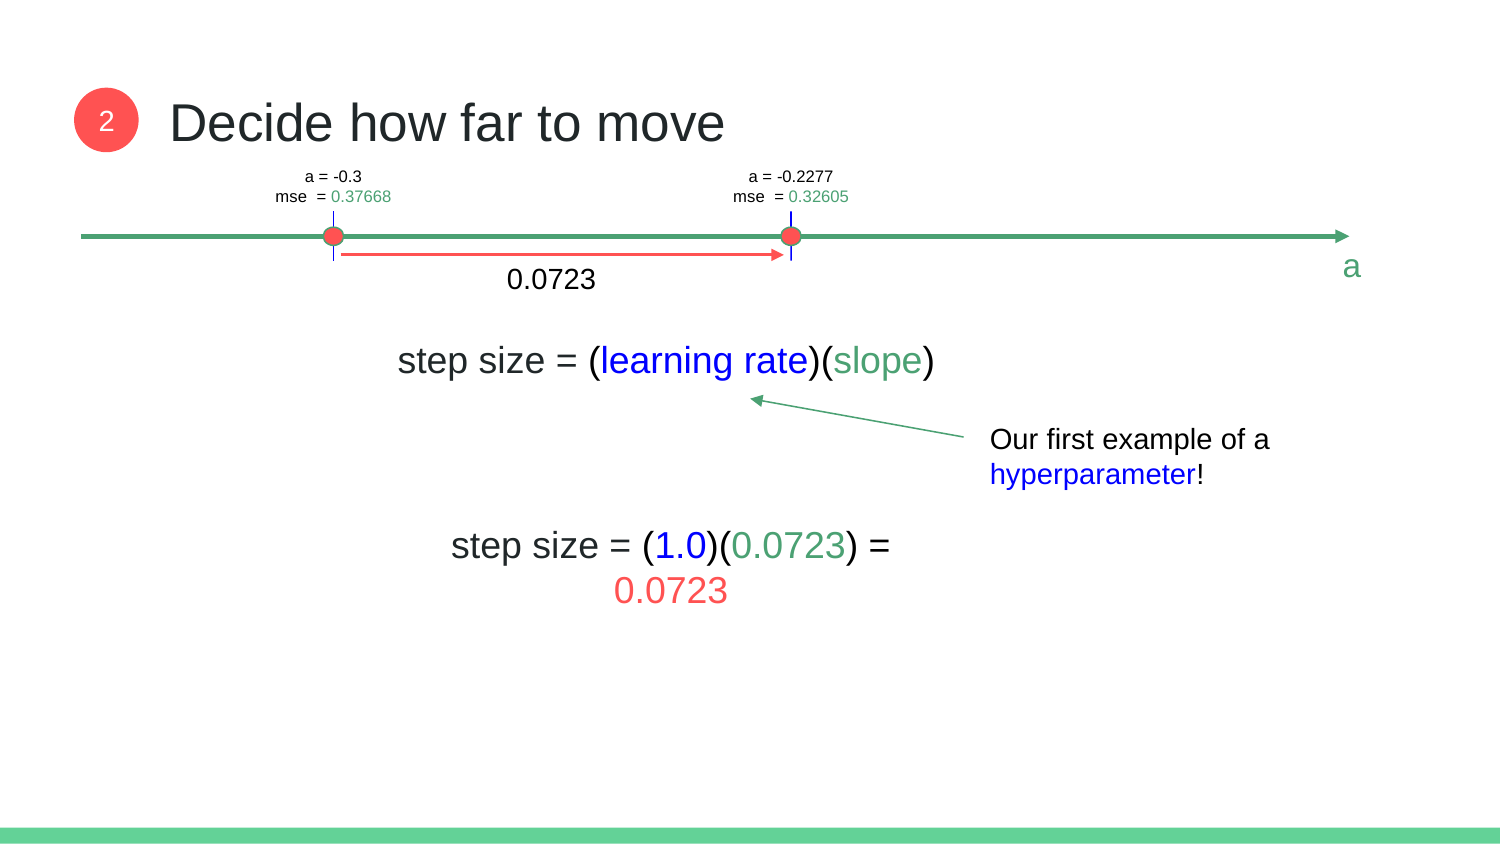

# Decide how far to move
2
a = -0.3
mse  = 0.37668
a = -0.2277
mse  = 0.32605

a
0.0723
step size = (learning rate)(slope)
Our first example of a hyperparameter!
step size = (1.0)(0.0723) = 0.0723